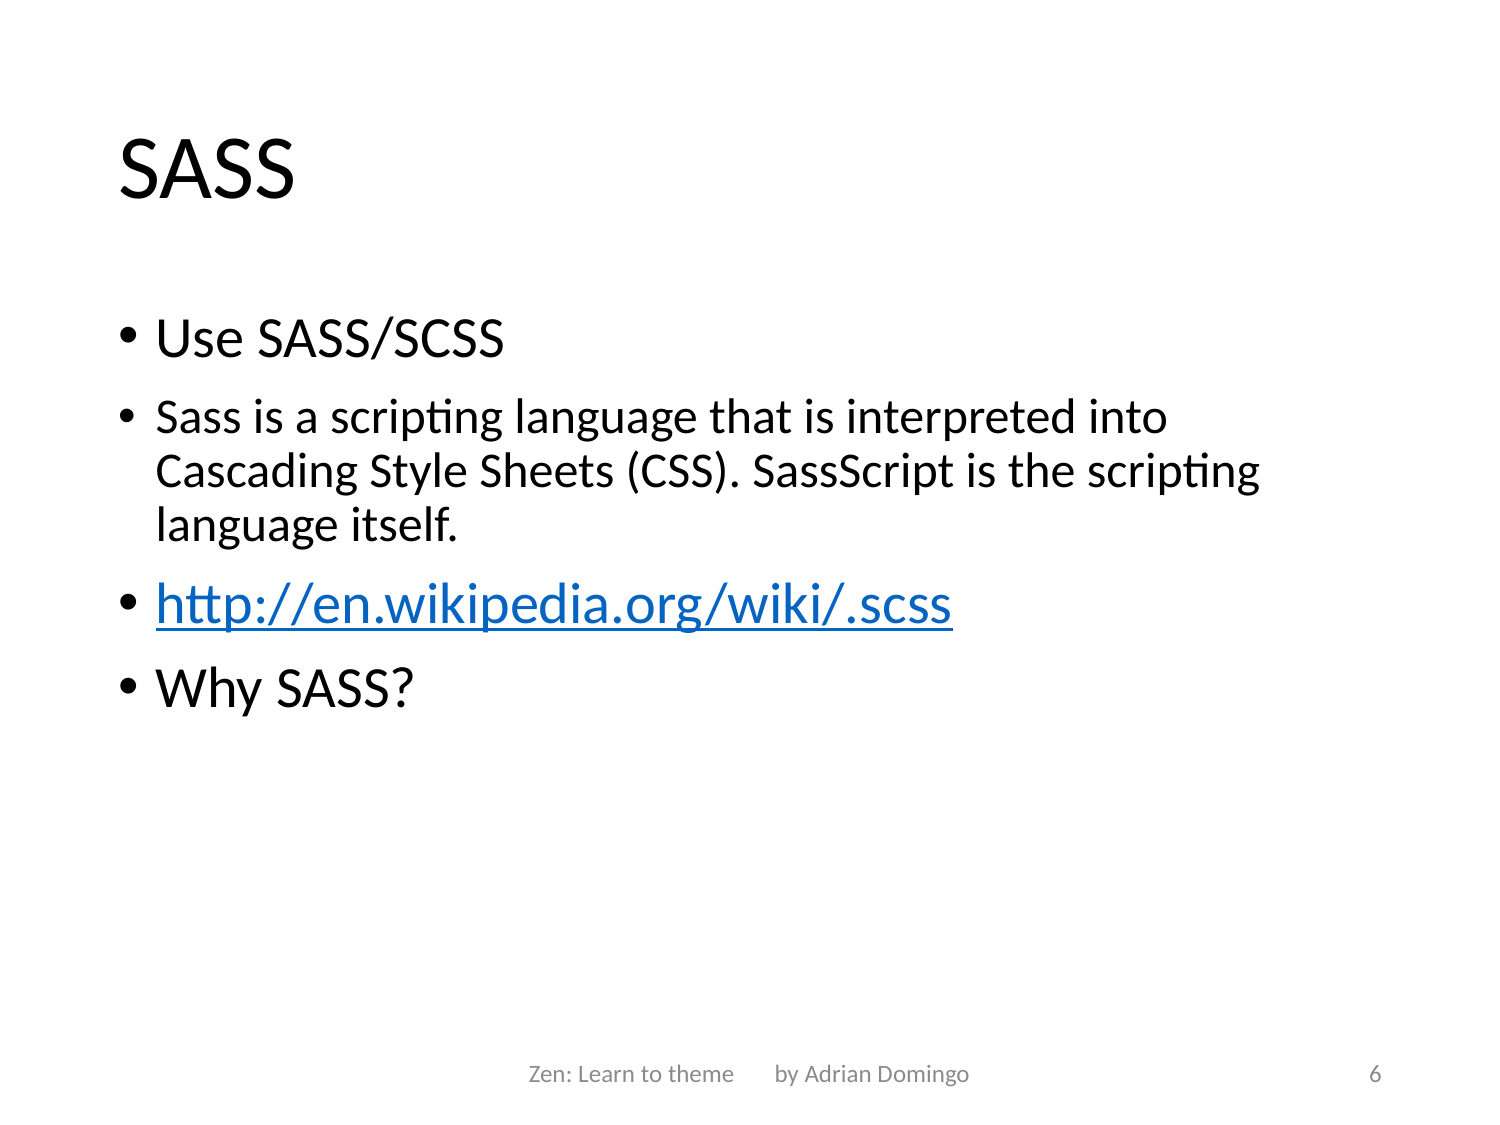

# SASS
Use SASS/SCSS
Sass is a scripting language that is interpreted into Cascading Style Sheets (CSS). SassScript is the scripting language itself.
http://en.wikipedia.org/wiki/.scss
Why SASS?
Zen: Learn to theme       by Adrian Domingo
6